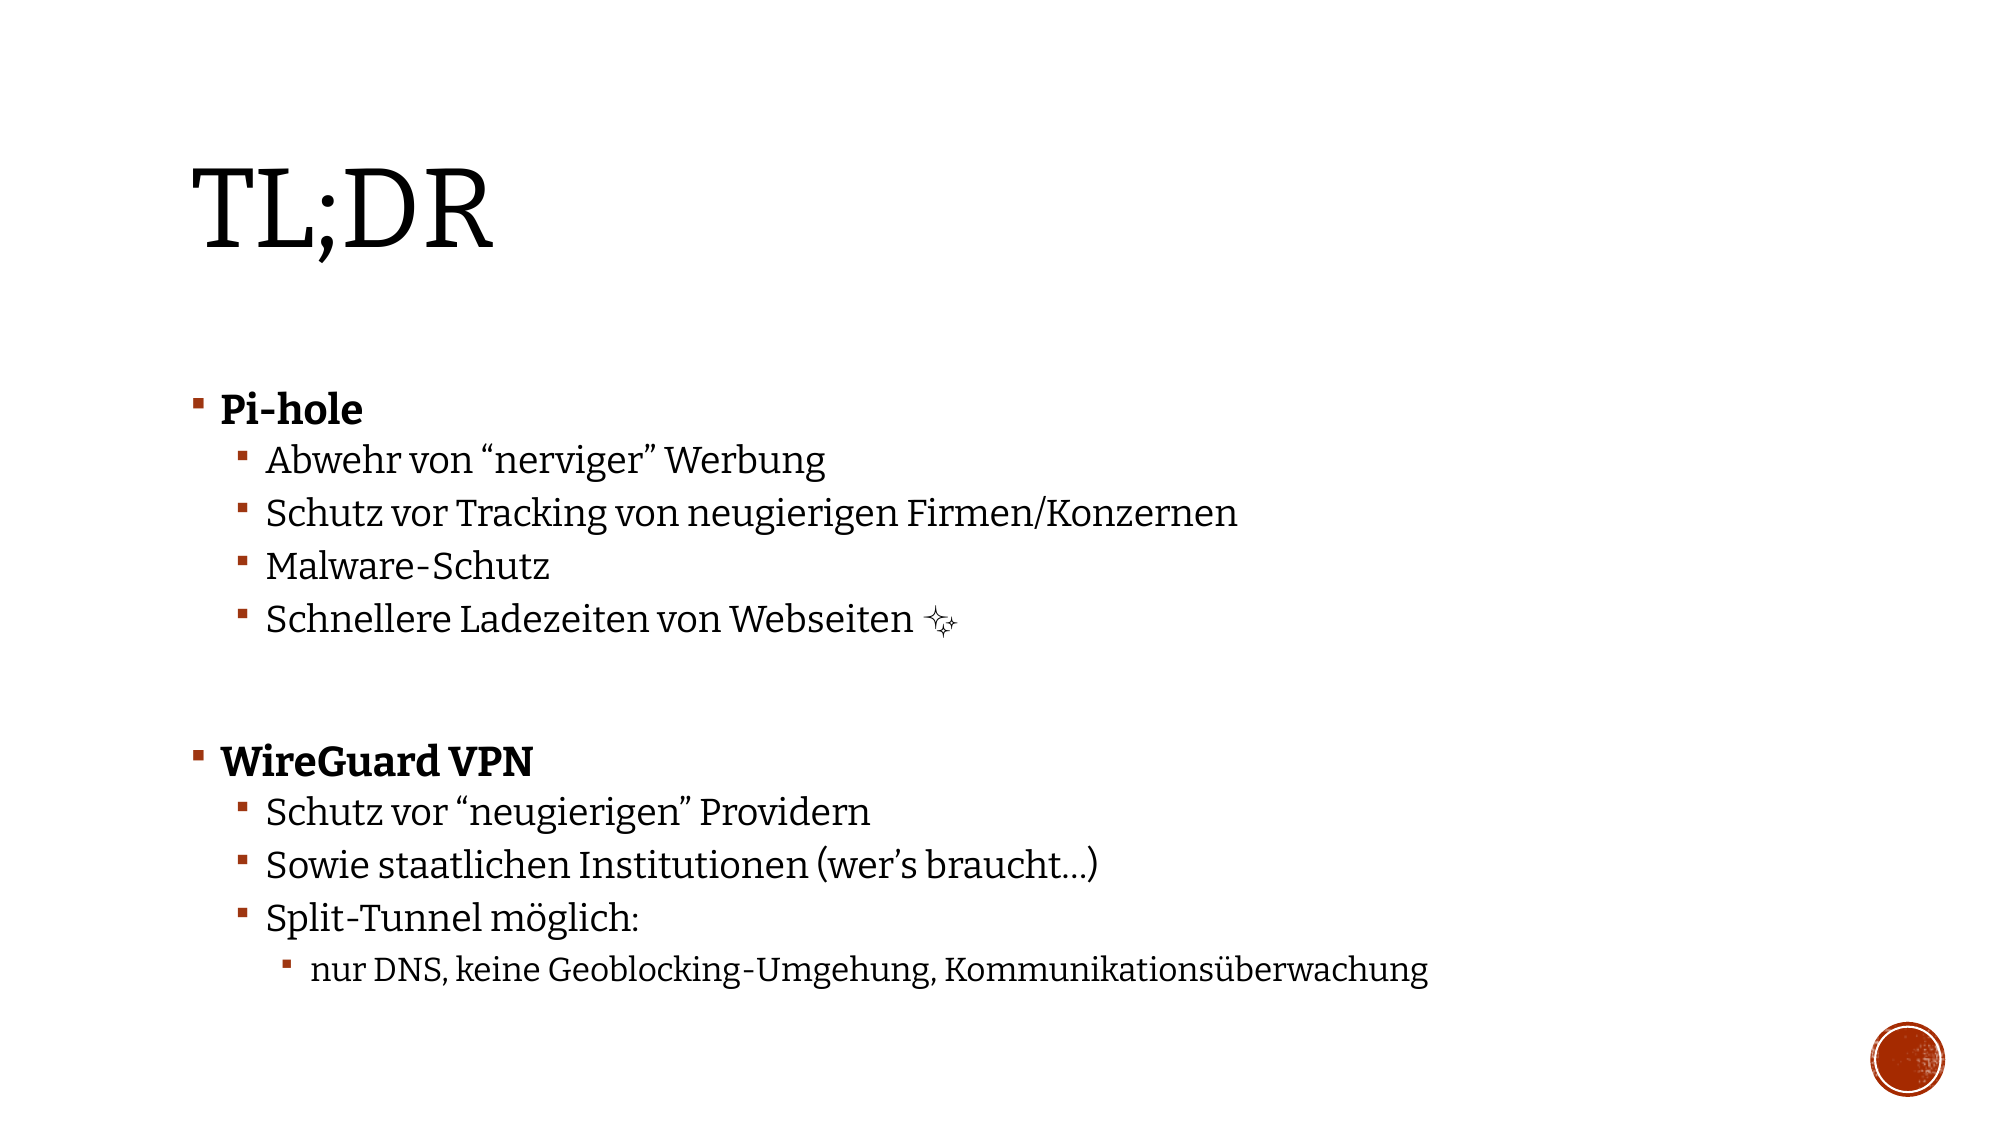

# TL;DR
Pi-hole
Abwehr von “nerviger” Werbung
Schutz vor Tracking von neugierigen Firmen/Konzernen
Malware-Schutz
Schnellere Ladezeiten von Webseiten ✨

WireGuard VPN
Schutz vor “neugierigen” Providern
Sowie staatlichen Institutionen (wer’s braucht…)
Split-Tunnel möglich:
nur DNS, keine Geoblocking-Umgehung, Kommunikationsüberwachung